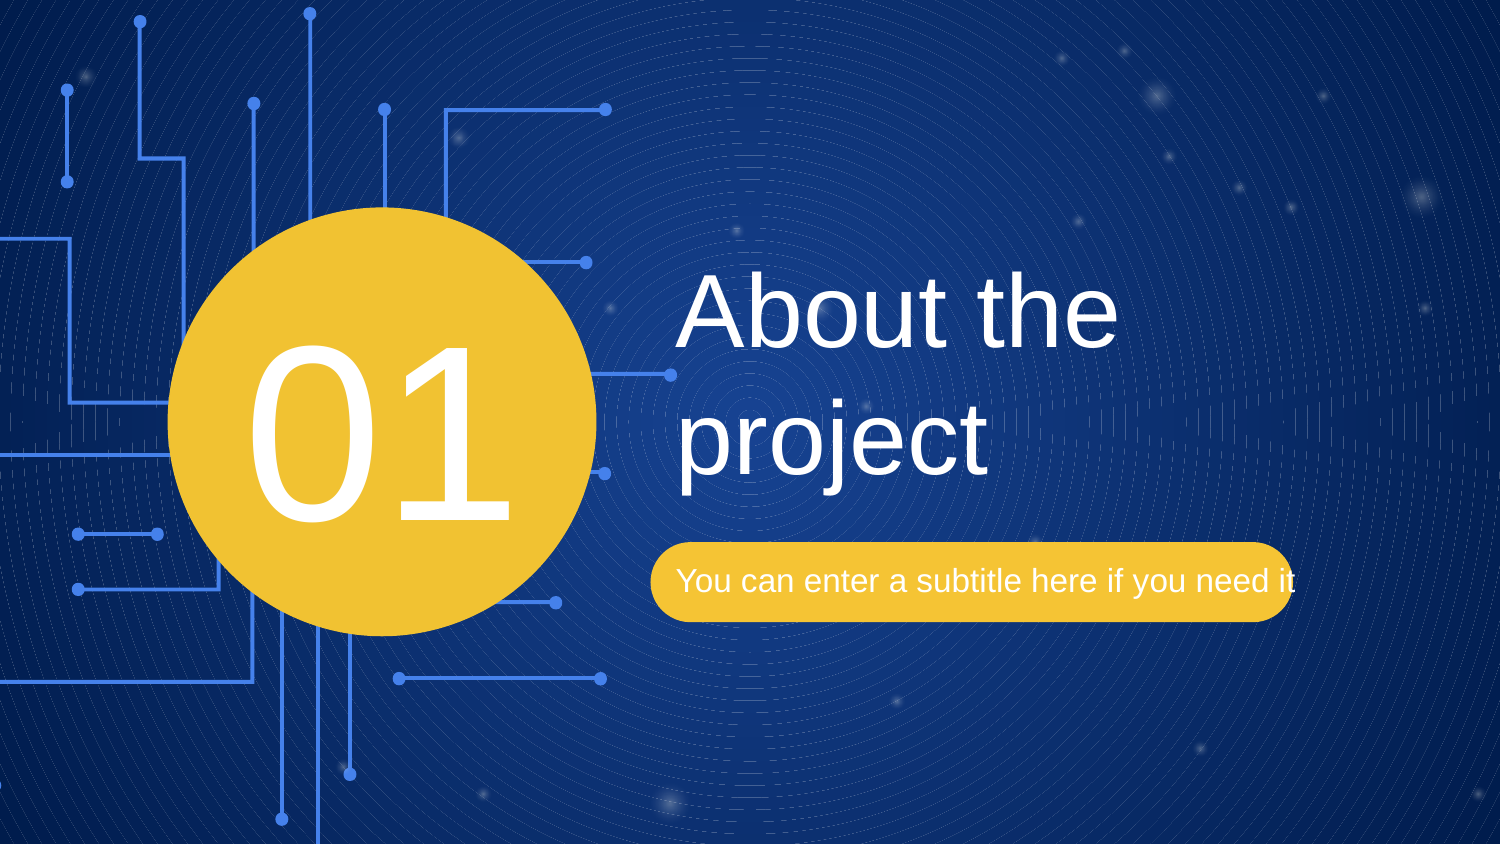

# About the project

01

You can enter a subtitle here if you need it